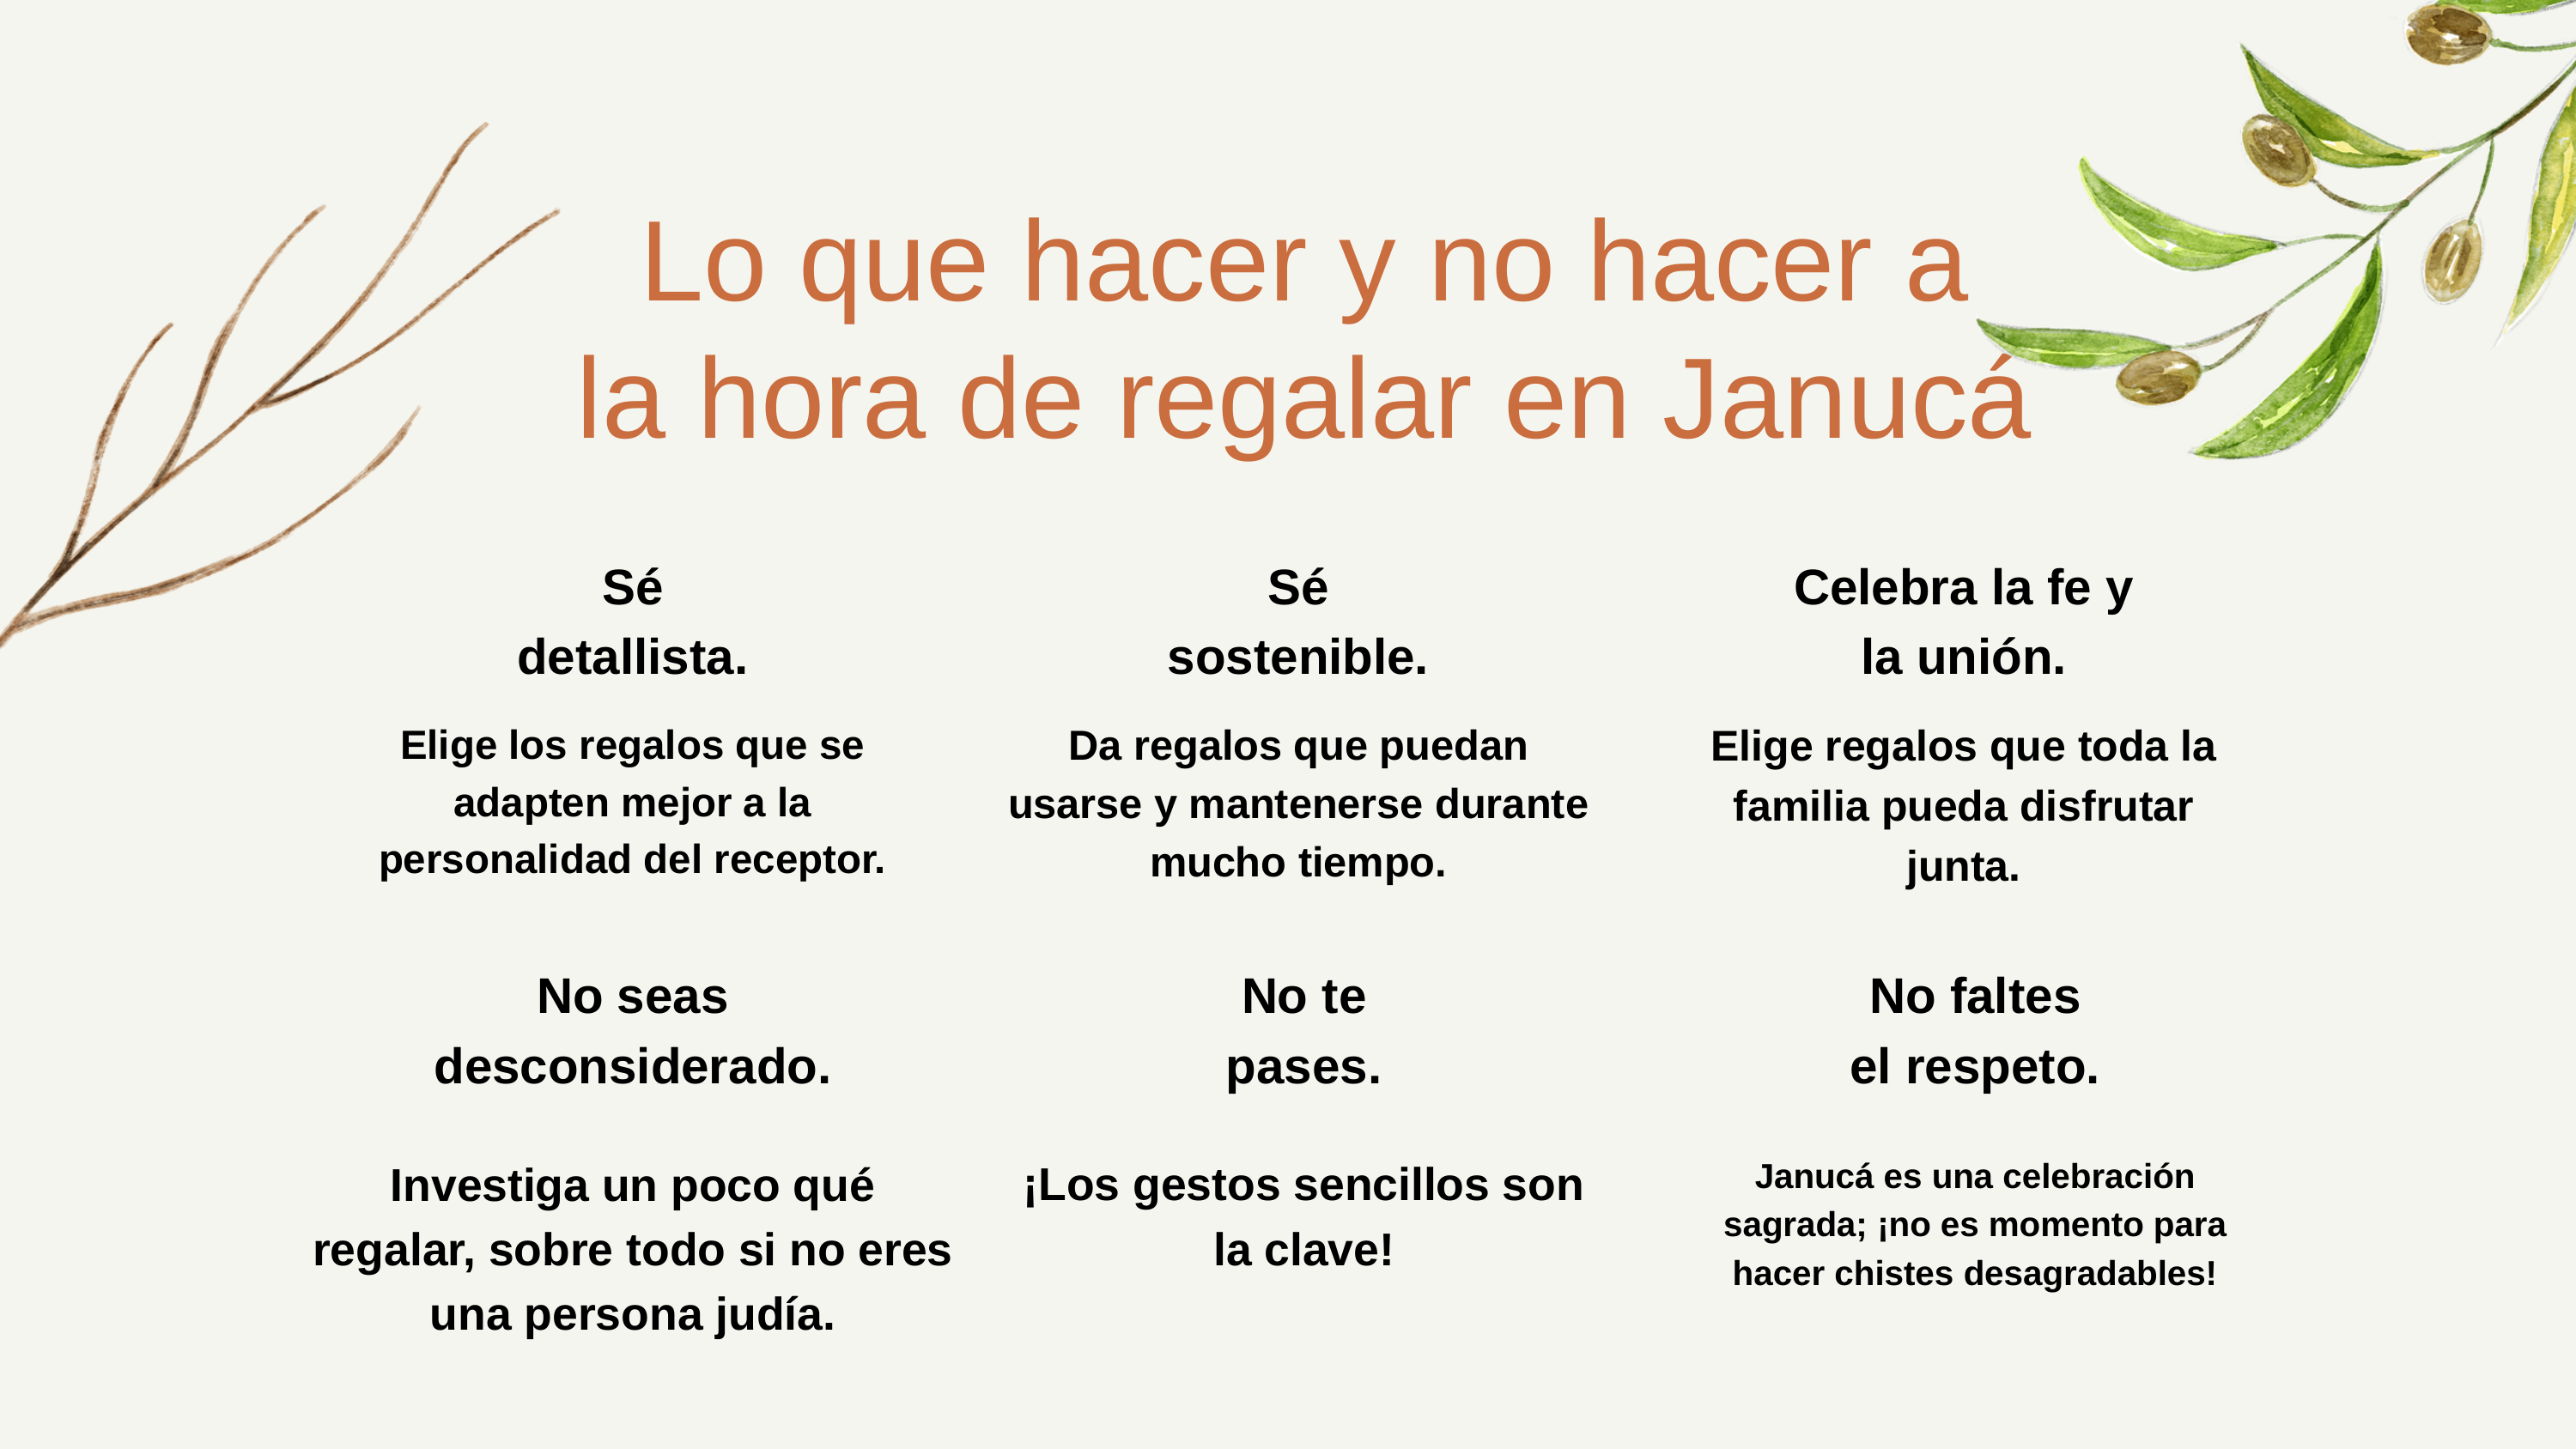

Lo que hacer y no hacer a
la hora de regalar en Janucá
Sé
detallista.
Elige los regalos que se adapten mejor a la personalidad del receptor.
Sé
sostenible.
Da regalos que puedan usarse y mantenerse durante mucho tiempo.
Celebra la fe y
la unión.
Elige regalos que toda la familia pueda disfrutar junta.
No seas
desconsiderado.
Investiga un poco qué regalar, sobre todo si no eres una persona judía.
No te
pases.
¡Los gestos sencillos son la clave!
No faltes
el respeto.
Janucá es una celebración sagrada; ¡no es momento para hacer chistes desagradables!